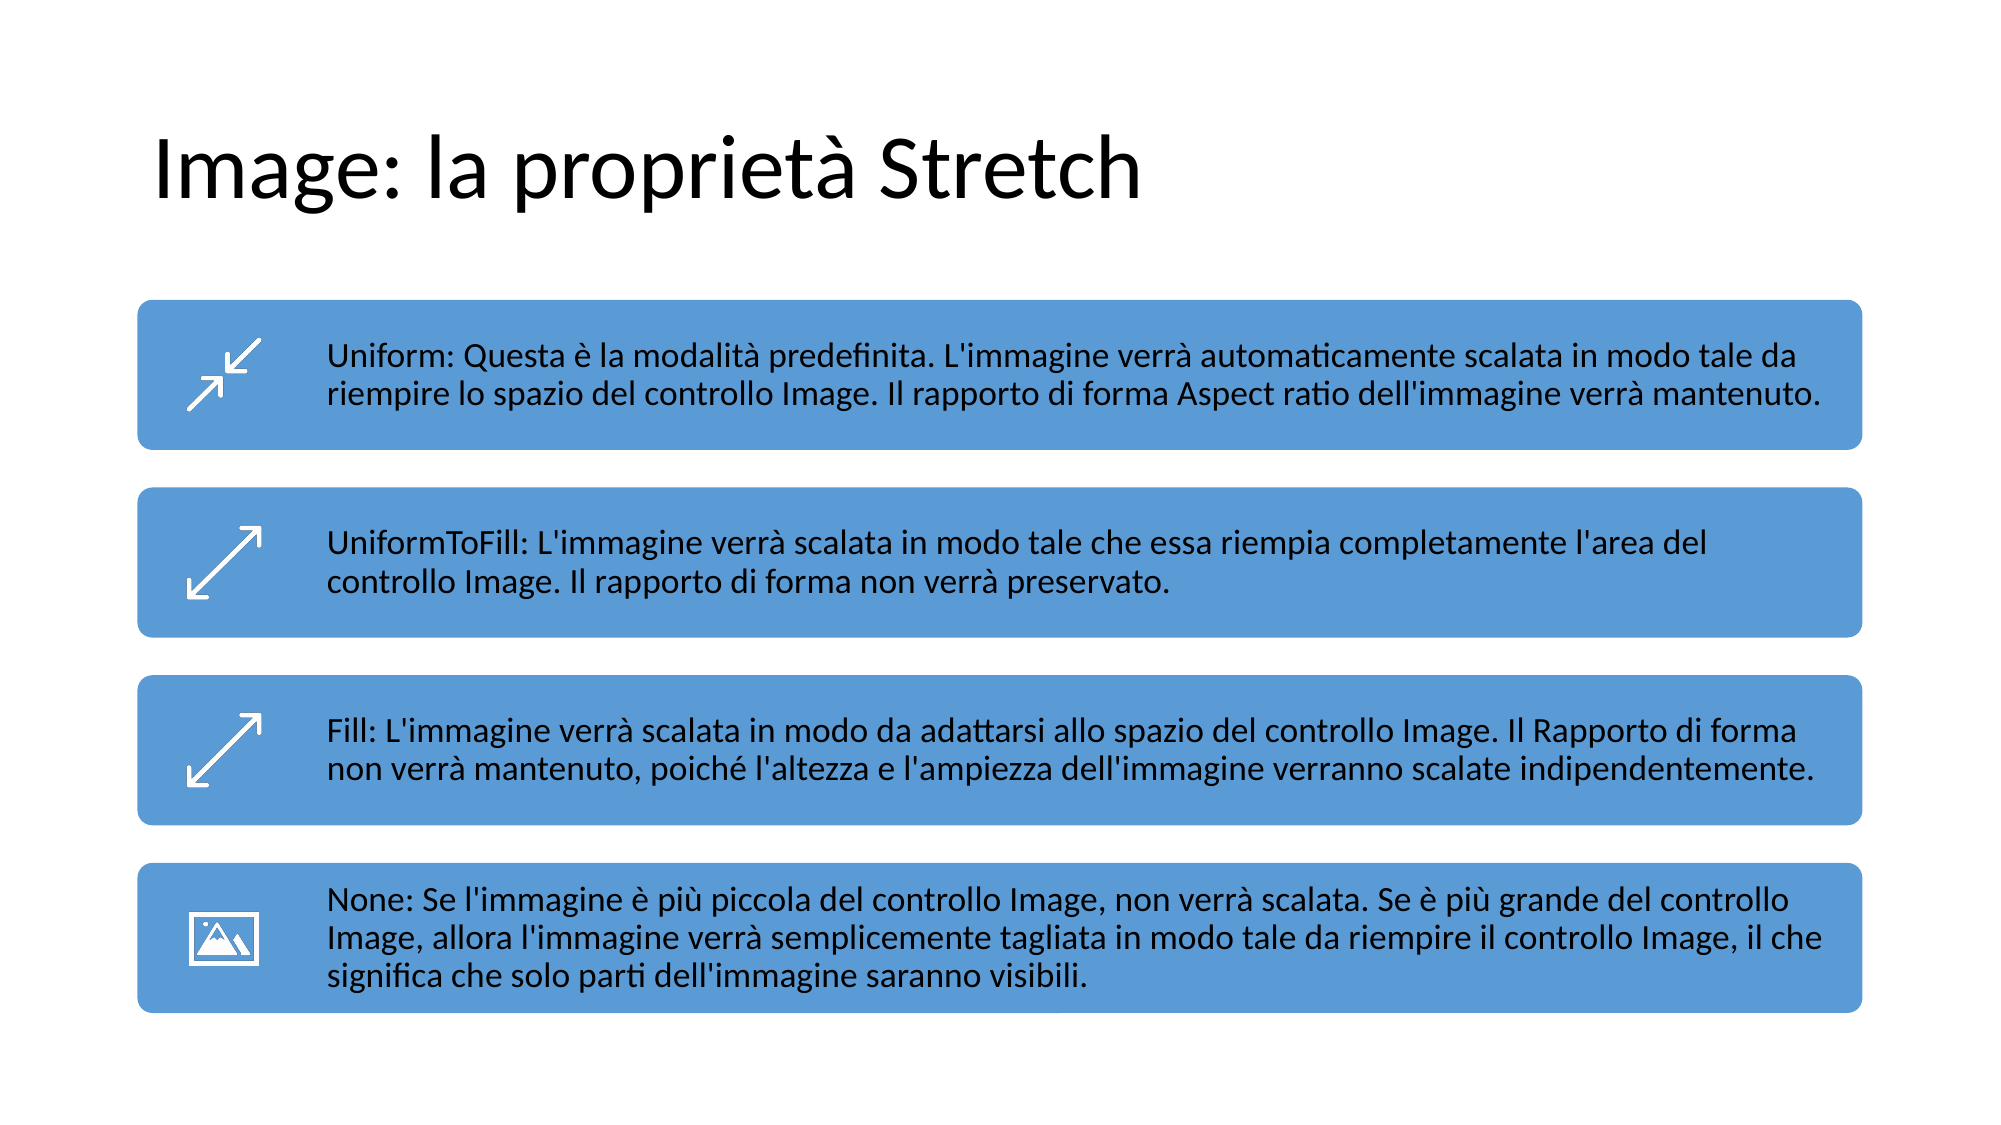

# Image: la proprietà Stretch
Uniform: Questa è la modalità predefinita. L'immagine verrà automaticamente scalata in modo tale da riempire lo spazio del controllo Image. Il rapporto di forma Aspect ratio dell'immagine verrà mantenuto.
UniformToFill: L'immagine verrà scalata in modo tale che essa riempia completamente l'area del controllo Image. Il rapporto di forma non verrà preservato.
Fill: L'immagine verrà scalata in modo da adattarsi allo spazio del controllo Image. Il Rapporto di forma non verrà mantenuto, poiché l'altezza e l'ampiezza dell'immagine verranno scalate indipendentemente.
None: Se l'immagine è più piccola del controllo Image, non verrà scalata. Se è più grande del controllo Image, allora l'immagine verrà semplicemente tagliata in modo tale da riempire il controllo Image, il che significa che solo parti dell'immagine saranno visibili.